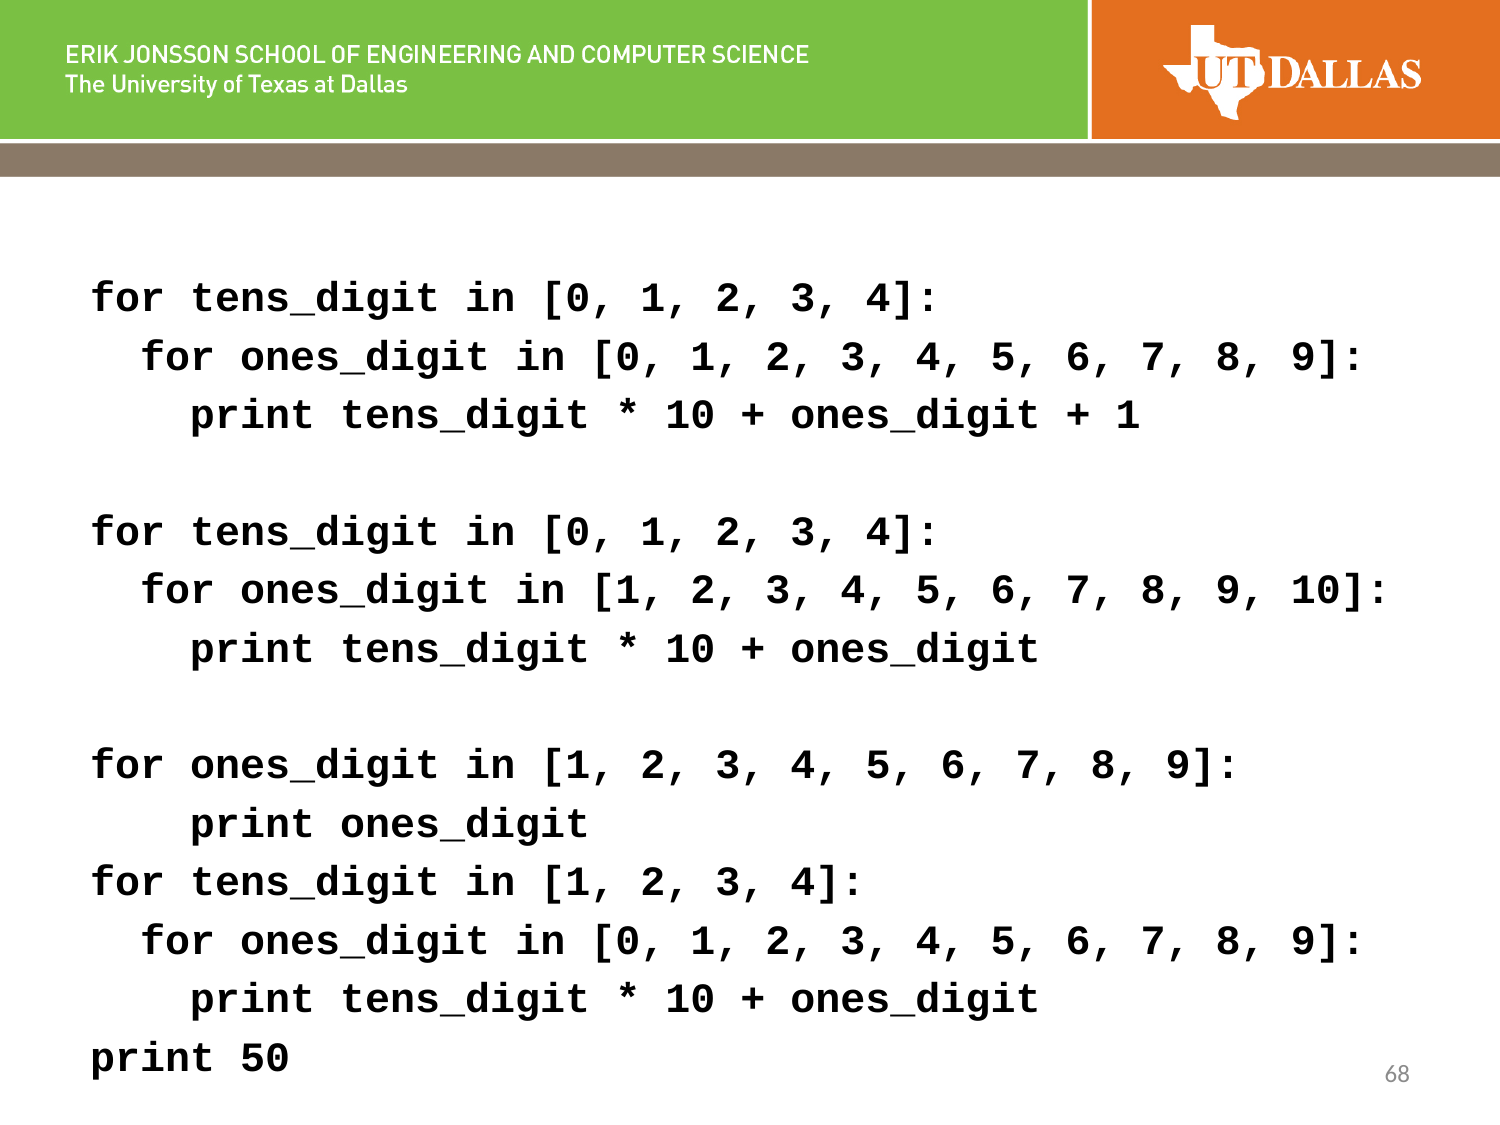

#
for tens_digit in [0, 1, 2, 3, 4]:
  for ones_digit in [0, 1, 2, 3, 4, 5, 6, 7, 8, 9]:
    print tens_digit * 10 + ones_digit + 1

for tens_digit in [0, 1, 2, 3, 4]:
  for ones_digit in [1, 2, 3, 4, 5, 6, 7, 8, 9, 10]:
    print tens_digit * 10 + ones_digit

for ones_digit in [1, 2, 3, 4, 5, 6, 7, 8, 9]:
    print ones_digit
for tens_digit in [1, 2, 3, 4]:
  for ones_digit in [0, 1, 2, 3, 4, 5, 6, 7, 8, 9]:
    print tens_digit * 10 + ones_digit
print 50

68